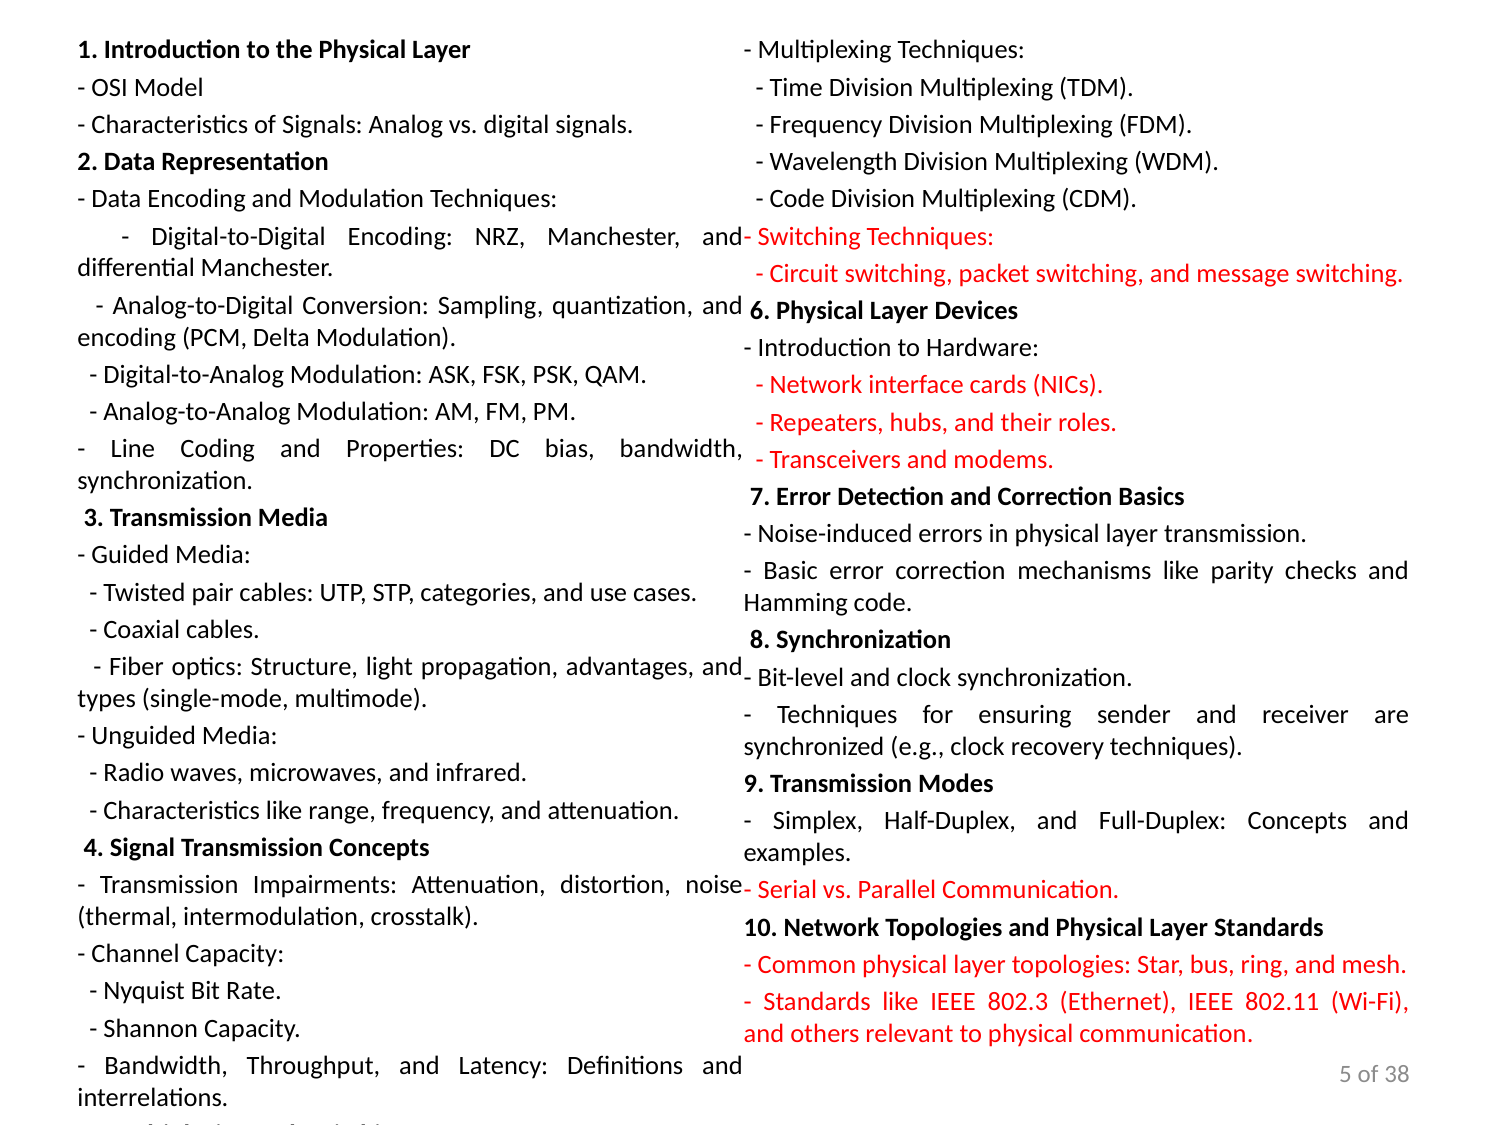

1. Introduction to the Physical Layer
- OSI Model
- Characteristics of Signals: Analog vs. digital signals.
2. Data Representation
- Data Encoding and Modulation Techniques:
  - Digital-to-Digital Encoding: NRZ, Manchester, and differential Manchester.
  - Analog-to-Digital Conversion: Sampling, quantization, and encoding (PCM, Delta Modulation).
  - Digital-to-Analog Modulation: ASK, FSK, PSK, QAM.
  - Analog-to-Analog Modulation: AM, FM, PM.
- Line Coding and Properties: DC bias, bandwidth, synchronization.
 3. Transmission Media
- Guided Media:
  - Twisted pair cables: UTP, STP, categories, and use cases.
  - Coaxial cables.
  - Fiber optics: Structure, light propagation, advantages, and types (single-mode, multimode).
- Unguided Media:
  - Radio waves, microwaves, and infrared.
  - Characteristics like range, frequency, and attenuation.
 4. Signal Transmission Concepts
- Transmission Impairments: Attenuation, distortion, noise (thermal, intermodulation, crosstalk).
- Channel Capacity:
  - Nyquist Bit Rate.
  - Shannon Capacity.
- Bandwidth, Throughput, and Latency: Definitions and interrelations.
 5. Multiplexing and Switching
- Multiplexing Techniques:
  - Time Division Multiplexing (TDM).
  - Frequency Division Multiplexing (FDM).
  - Wavelength Division Multiplexing (WDM).
  - Code Division Multiplexing (CDM).
- Switching Techniques:
  - Circuit switching, packet switching, and message switching.
 6. Physical Layer Devices
- Introduction to Hardware:
  - Network interface cards (NICs).
  - Repeaters, hubs, and their roles.
  - Transceivers and modems.
 7. Error Detection and Correction Basics
- Noise-induced errors in physical layer transmission.
- Basic error correction mechanisms like parity checks and Hamming code.
 8. Synchronization
- Bit-level and clock synchronization.
- Techniques for ensuring sender and receiver are synchronized (e.g., clock recovery techniques).
9. Transmission Modes
- Simplex, Half-Duplex, and Full-Duplex: Concepts and examples.
- Serial vs. Parallel Communication.
10. Network Topologies and Physical Layer Standards
- Common physical layer topologies: Star, bus, ring, and mesh.
- Standards like IEEE 802.3 (Ethernet), IEEE 802.11 (Wi-Fi), and others relevant to physical communication.

5 of 38